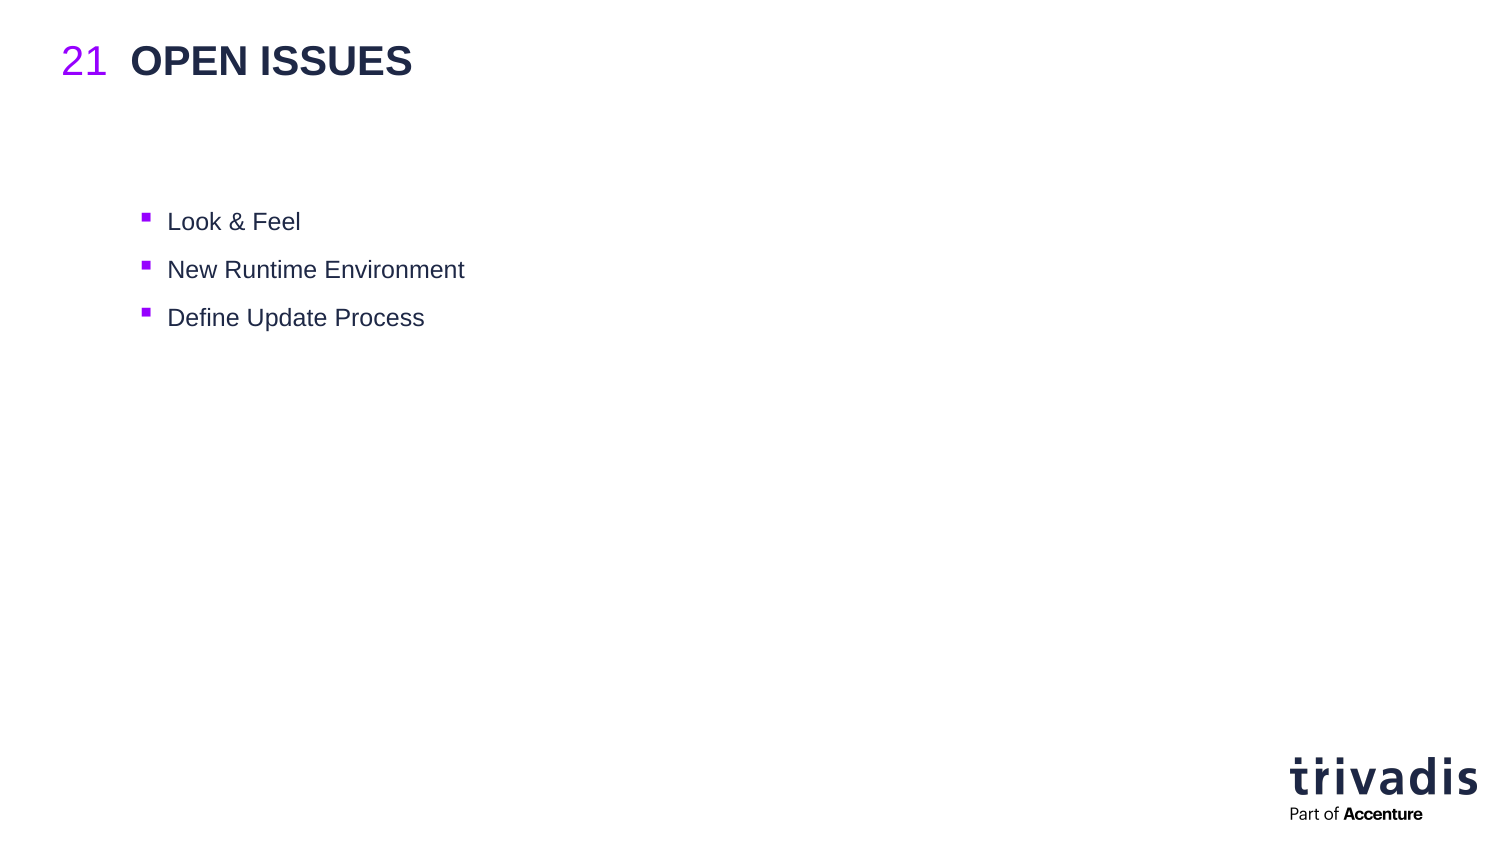

OPEN Issues
21
Look & Feel
New Runtime Environment
Define Update Process